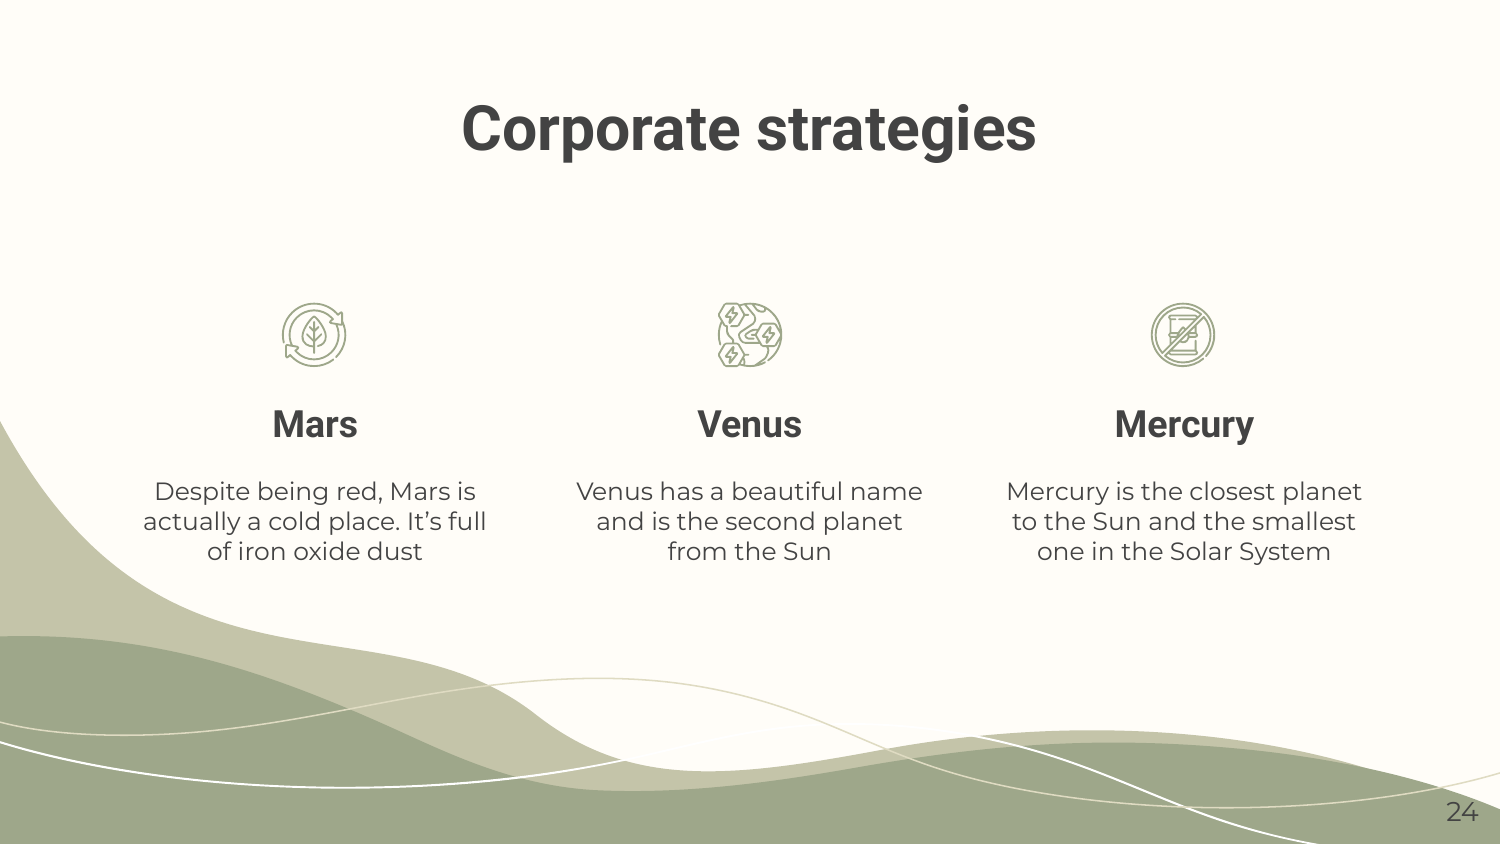

Corporate strategies

Mars
Venus
# Mercury
Despite being red, Mars is actually a cold place. It’s full of iron oxide dust
Venus has a beautiful name and is the second planet from the Sun
Mercury is the closest planet to the Sun and the smallest one in the Solar System
24